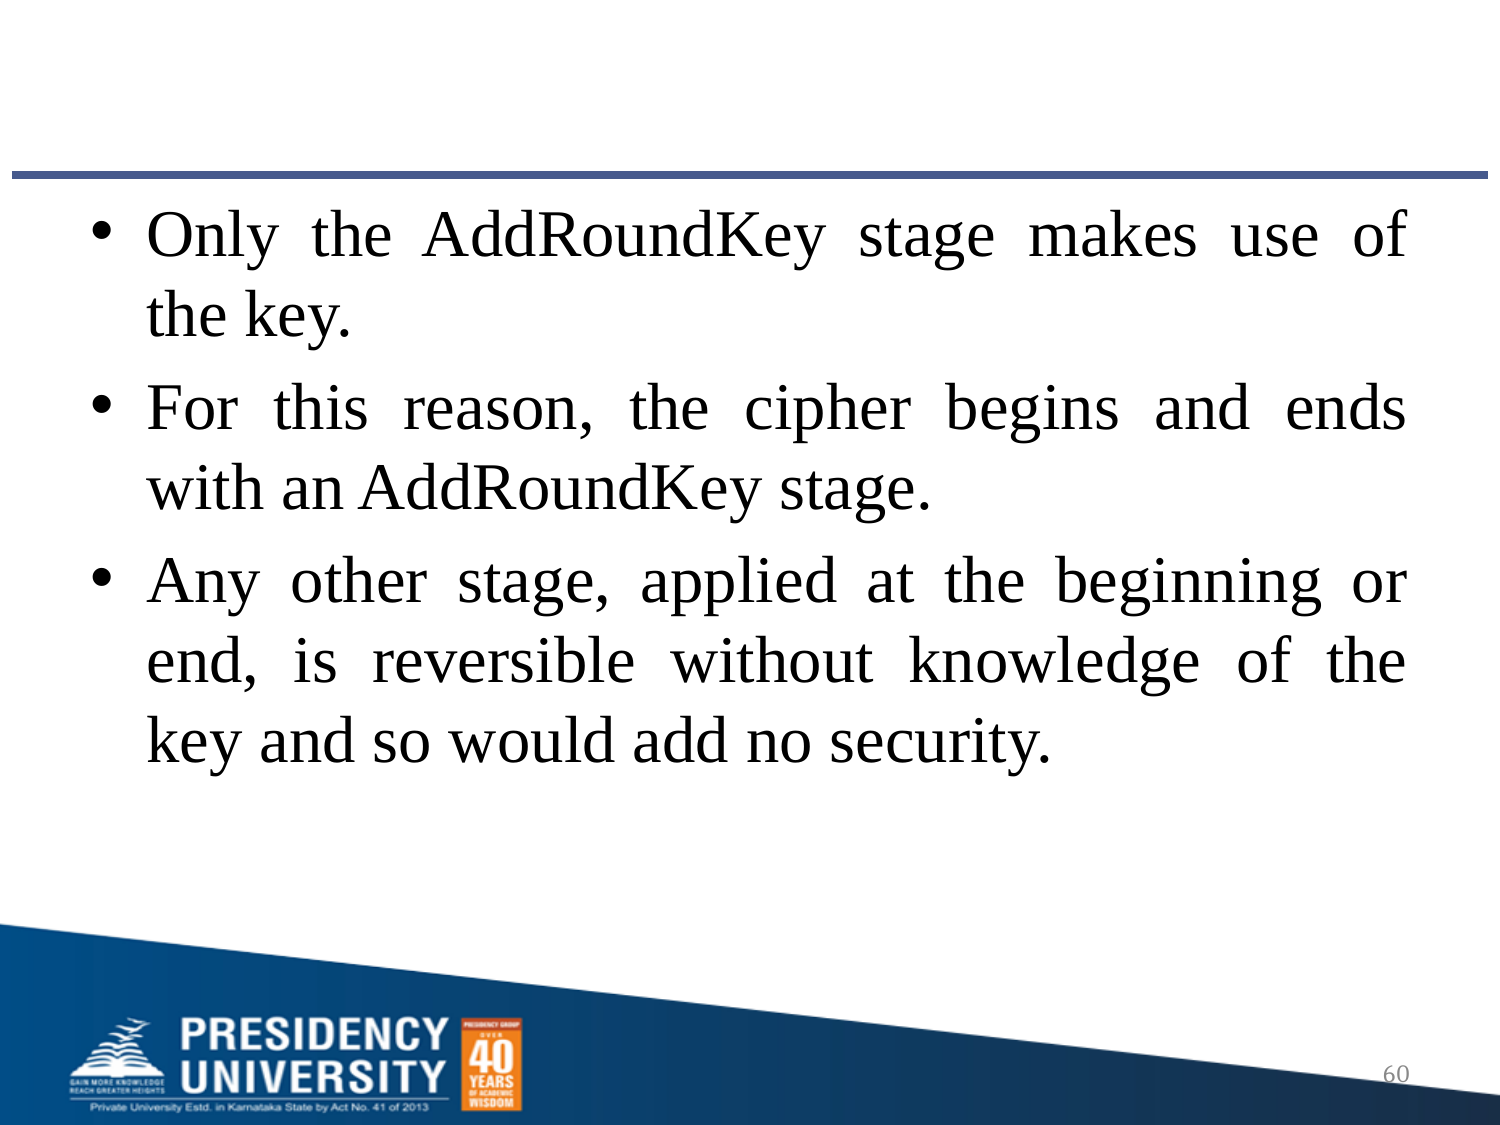

#
Only the AddRoundKey stage makes use of the key.
For this reason, the cipher begins and ends with an AddRoundKey stage.
Any other stage, applied at the beginning or end, is reversible without knowledge of the key and so would add no security.

60